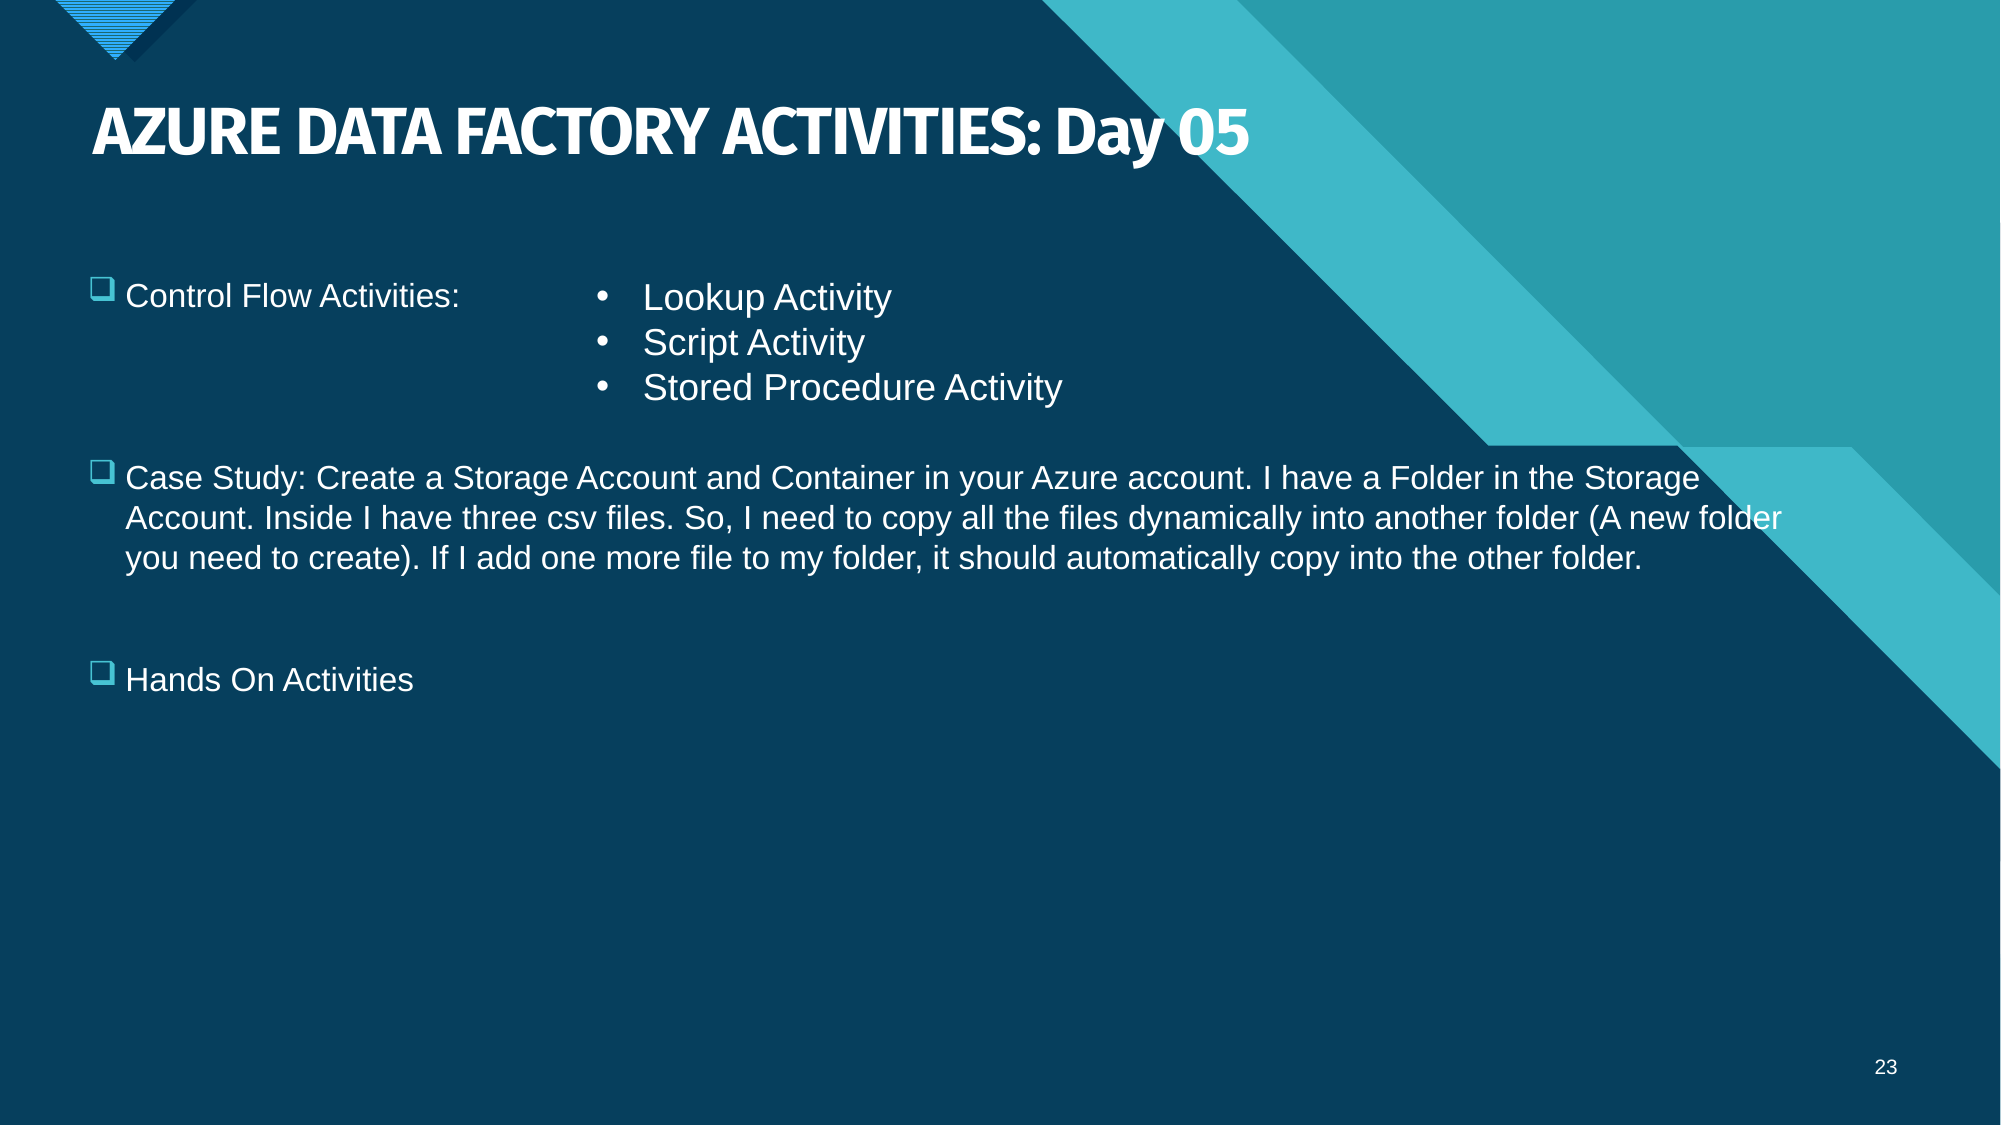

# AZURE DATA FACTORY ACTIVITIES: Day 05
Lookup Activity
Script Activity
Stored Procedure Activity
Control Flow Activities:

Case Study: Create a Storage Account and Container in your Azure account. I have a Folder in the Storage Account. Inside I have three csv files. So, I need to copy all the files dynamically into another folder (A new folder you need to create). If I add one more file to my folder, it should automatically copy into the other folder.

Hands On Activities
23